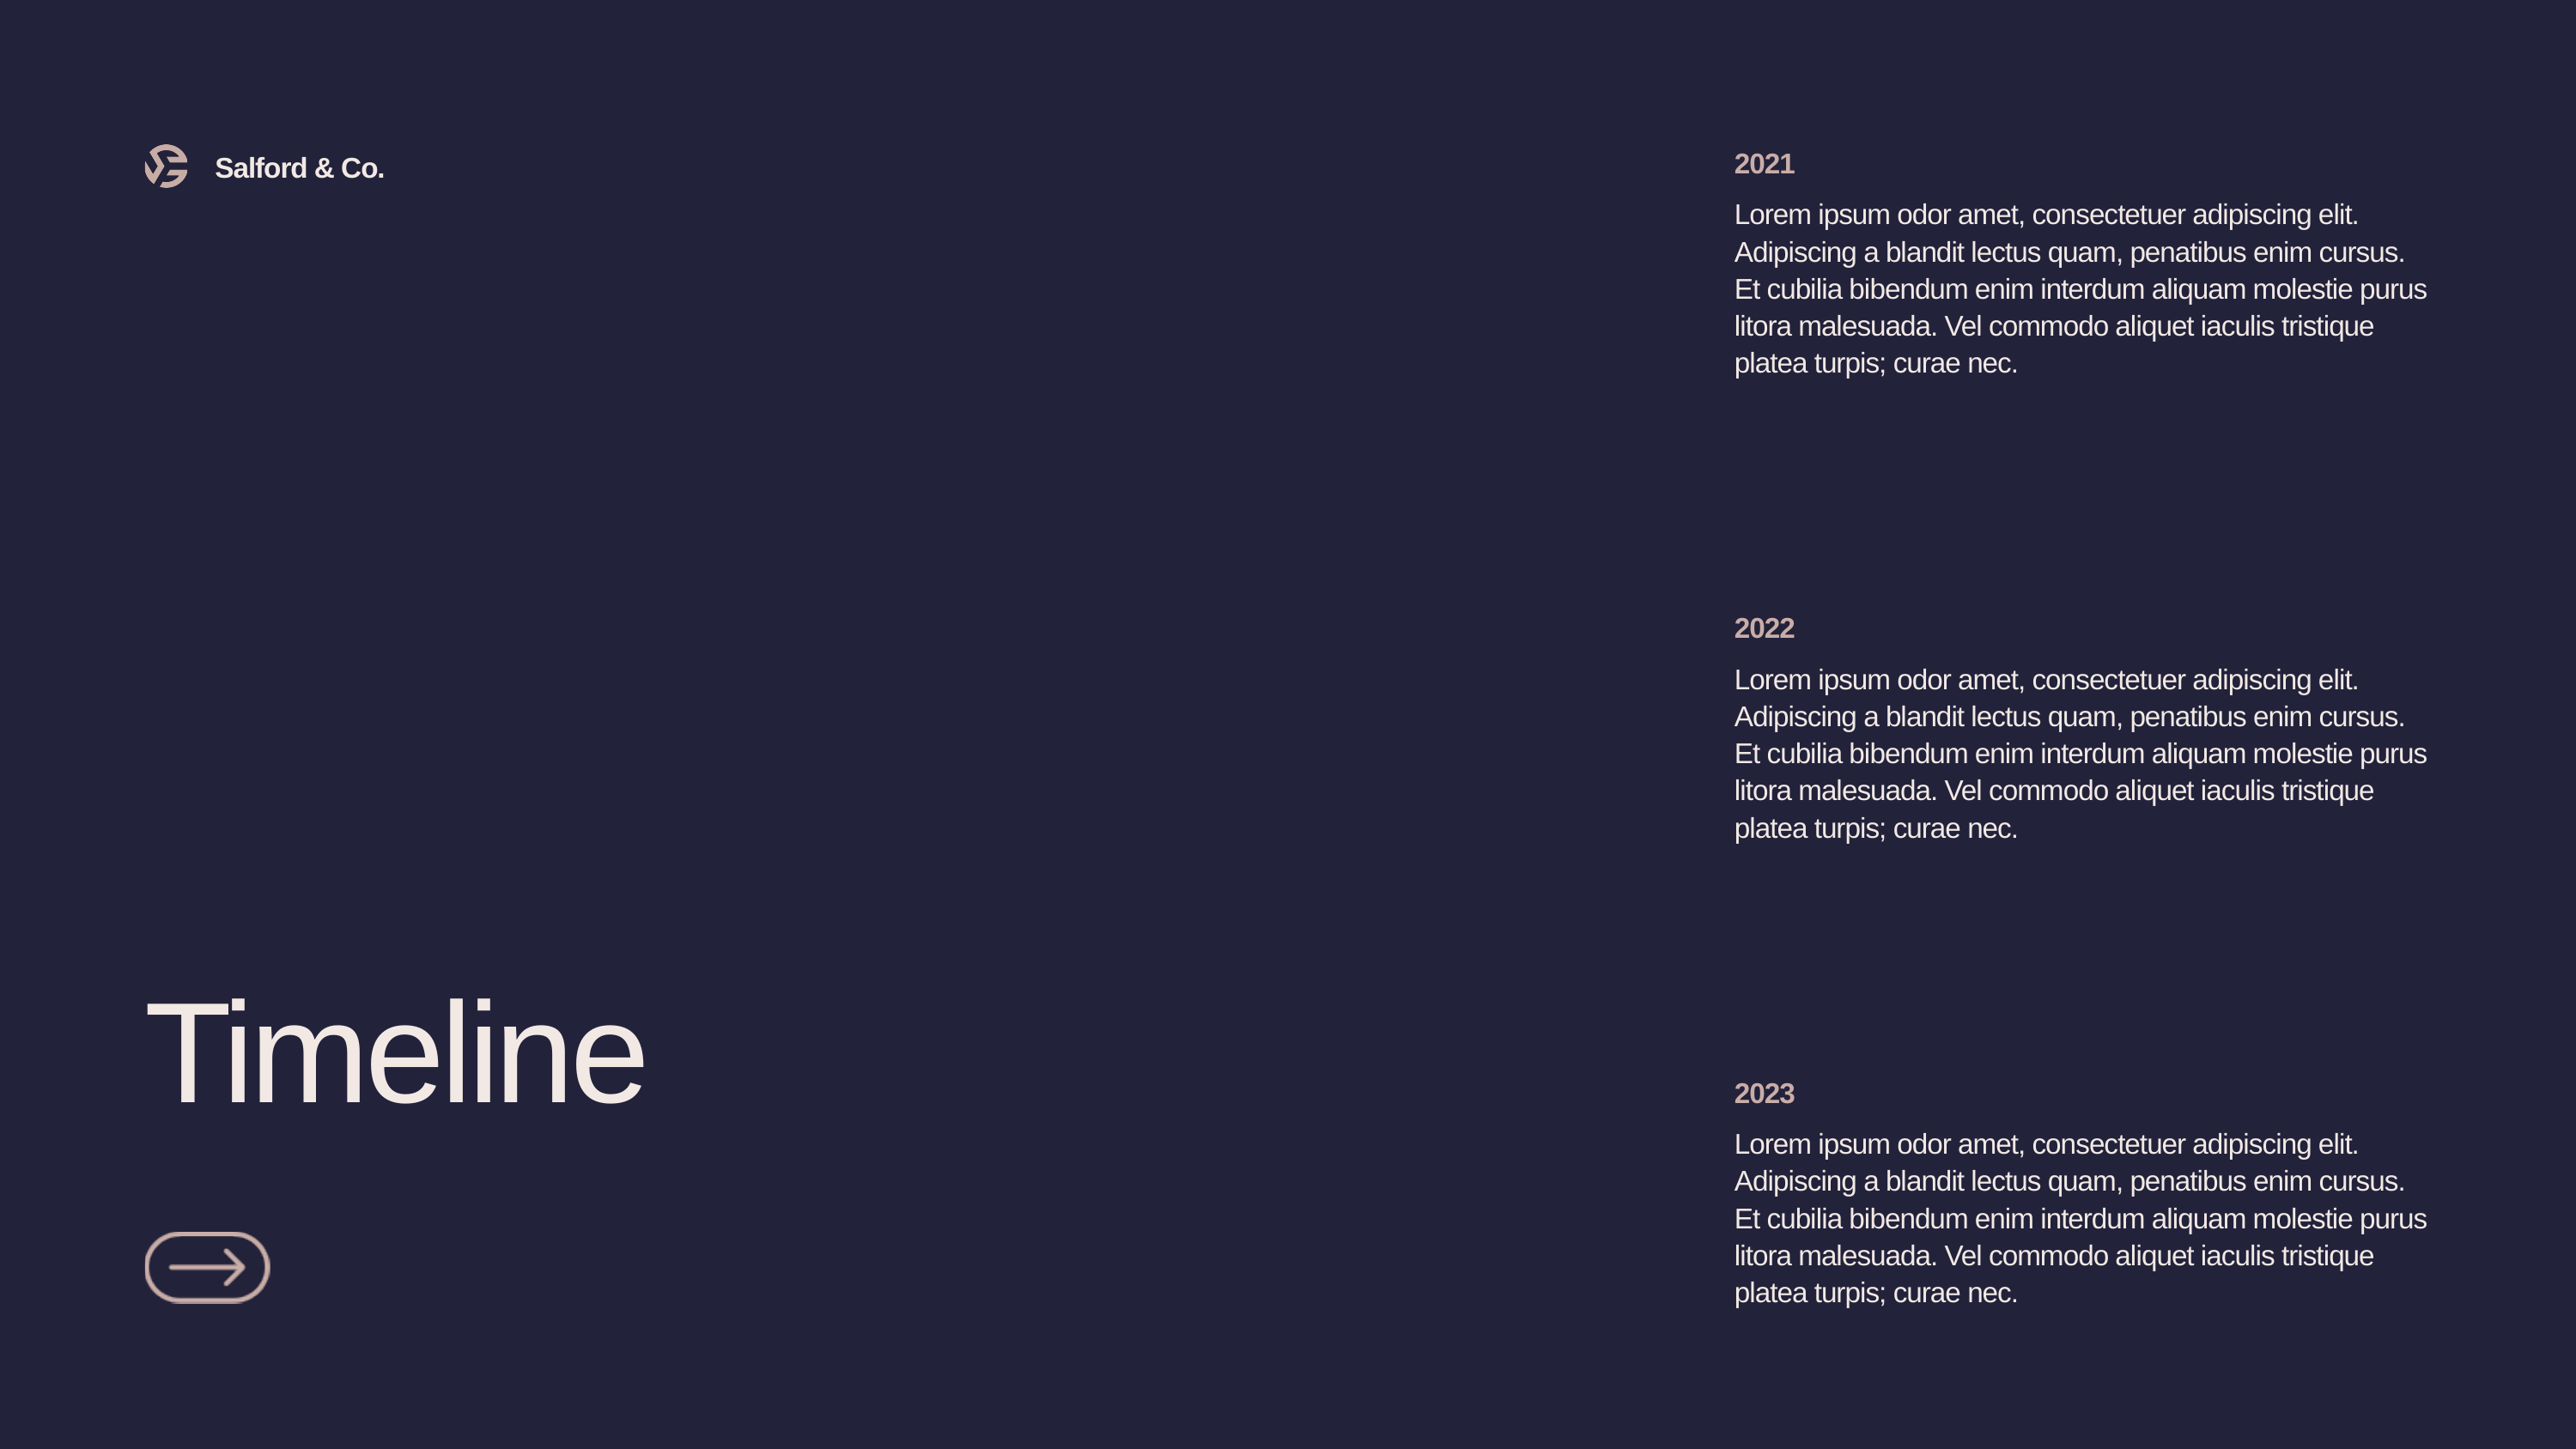

2021
Salford & Co.

Lorem ipsum odor amet, consectetuer adipiscing elit. Adipiscing a blandit lectus quam, penatibus enim cursus. Et cubilia bibendum enim interdum aliquam molestie purus litora malesuada. Vel commodo aliquet iaculis tristique platea turpis; curae nec.
2022
Lorem ipsum odor amet, consectetuer adipiscing elit. Adipiscing a blandit lectus quam, penatibus enim cursus. Et cubilia bibendum enim interdum aliquam molestie purus litora malesuada. Vel commodo aliquet iaculis tristique platea turpis; curae nec.
Timeline
2023
Lorem ipsum odor amet, consectetuer adipiscing elit. Adipiscing a blandit lectus quam, penatibus enim cursus. Et cubilia bibendum enim interdum aliquam molestie purus litora malesuada. Vel commodo aliquet iaculis tristique platea turpis; curae nec.